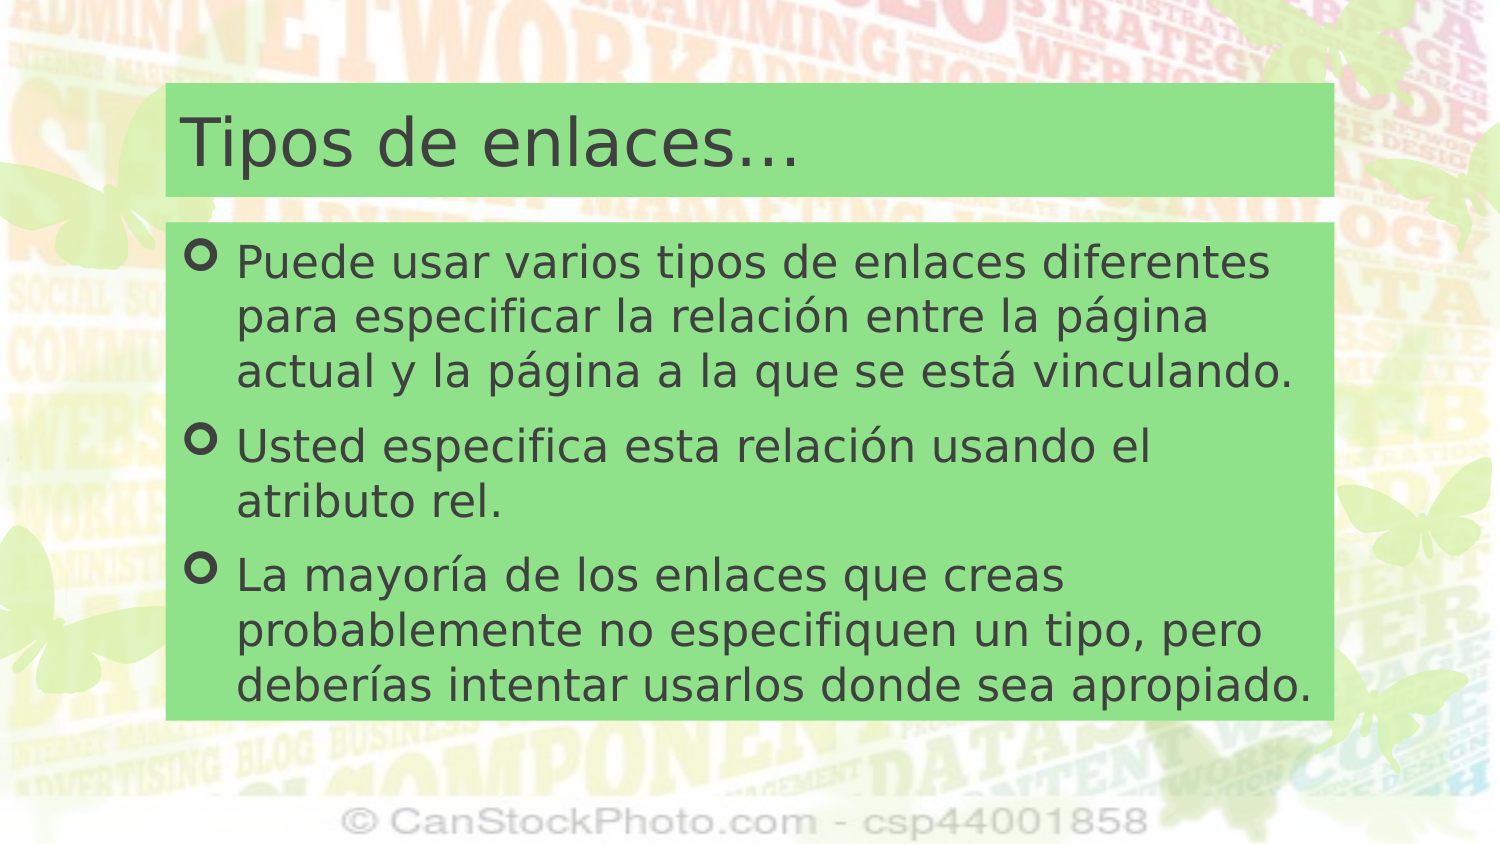

# Tipos de enlaces…
Puede usar varios tipos de enlaces diferentes para especificar la relación entre la página actual y la página a la que se está vinculando.
Usted especifica esta relación usando el atributo rel.
La mayoría de los enlaces que creas probablemente no especifiquen un tipo, pero deberías intentar usarlos donde sea apropiado.